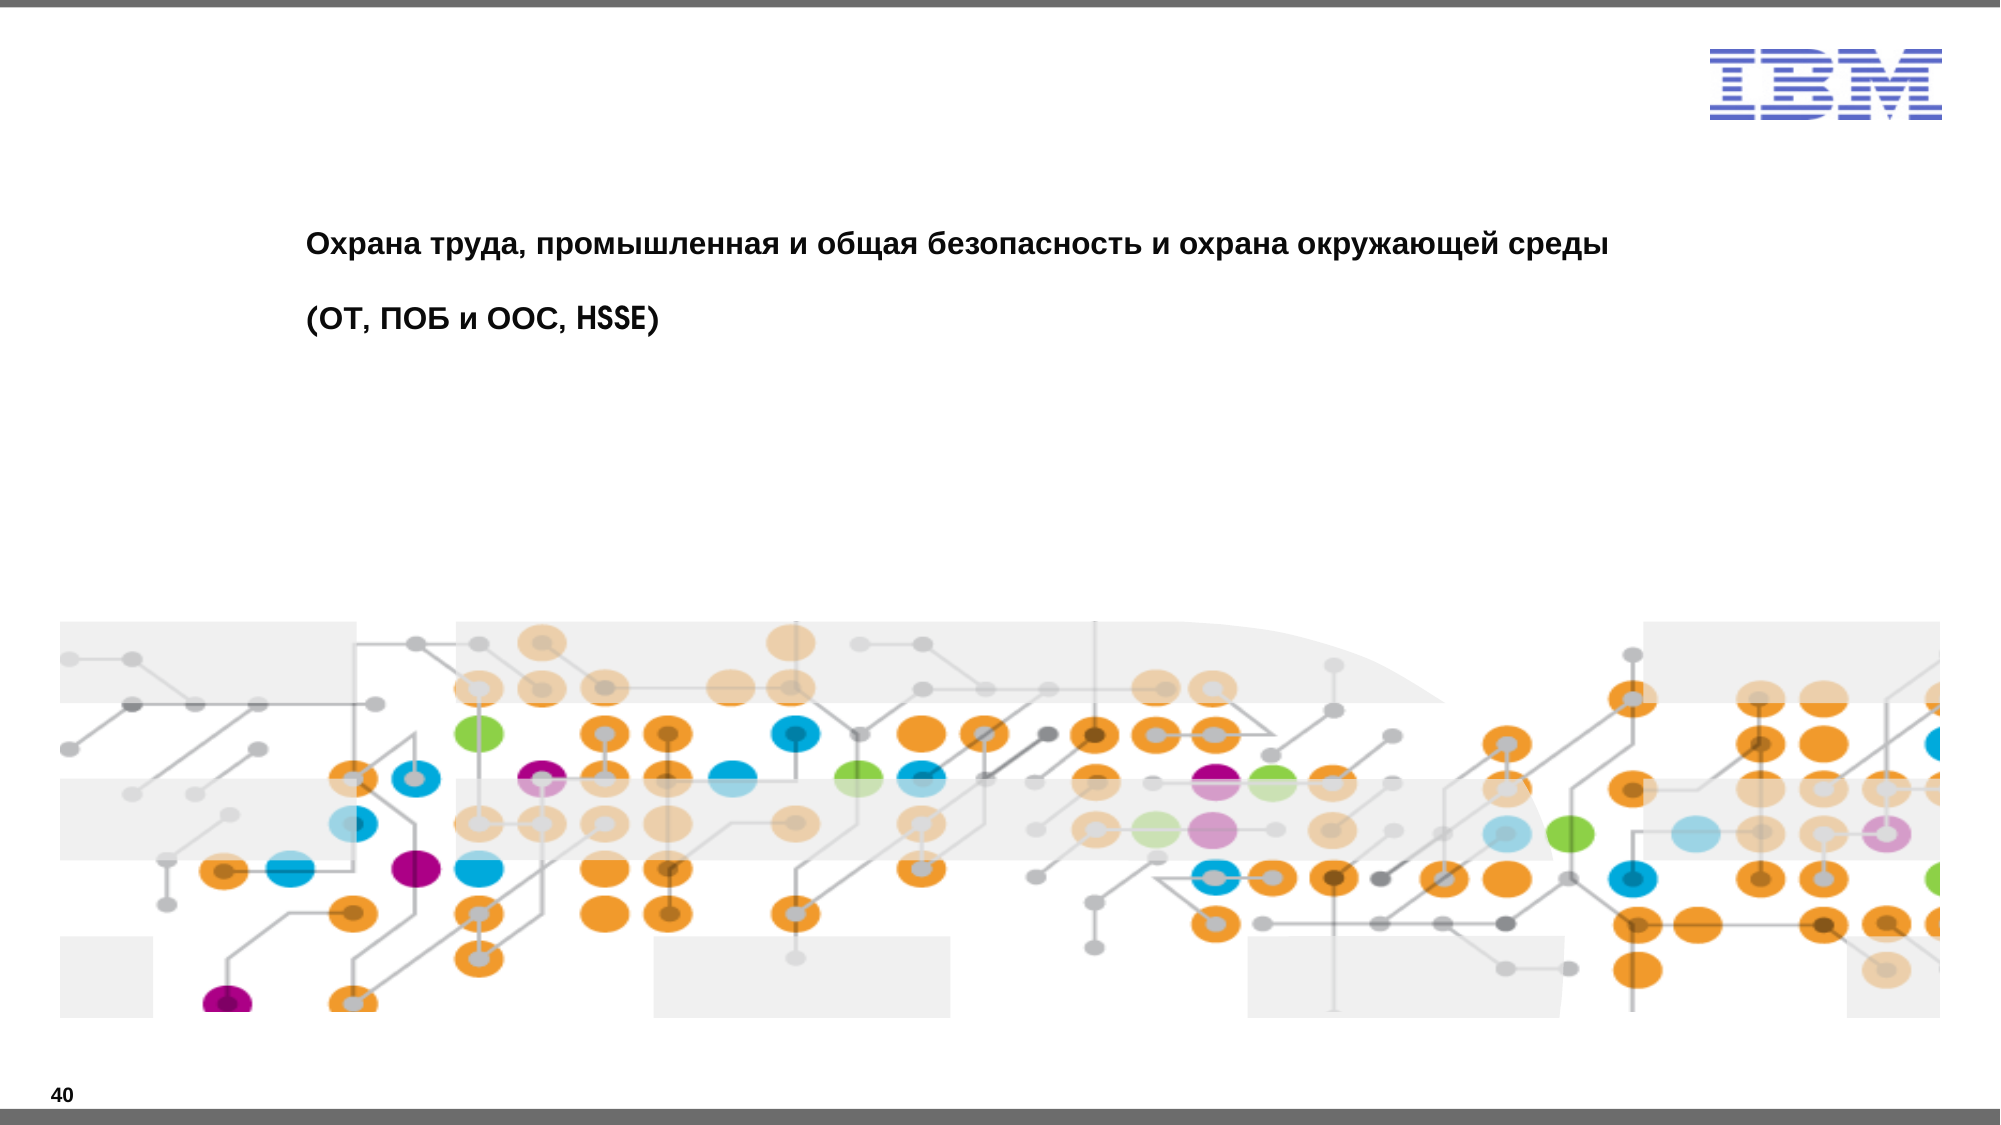

# Охрана труда, промышленная и общая безопасность и охрана окружающей среды (ОТ, ПОБ и ООС, HSSE)